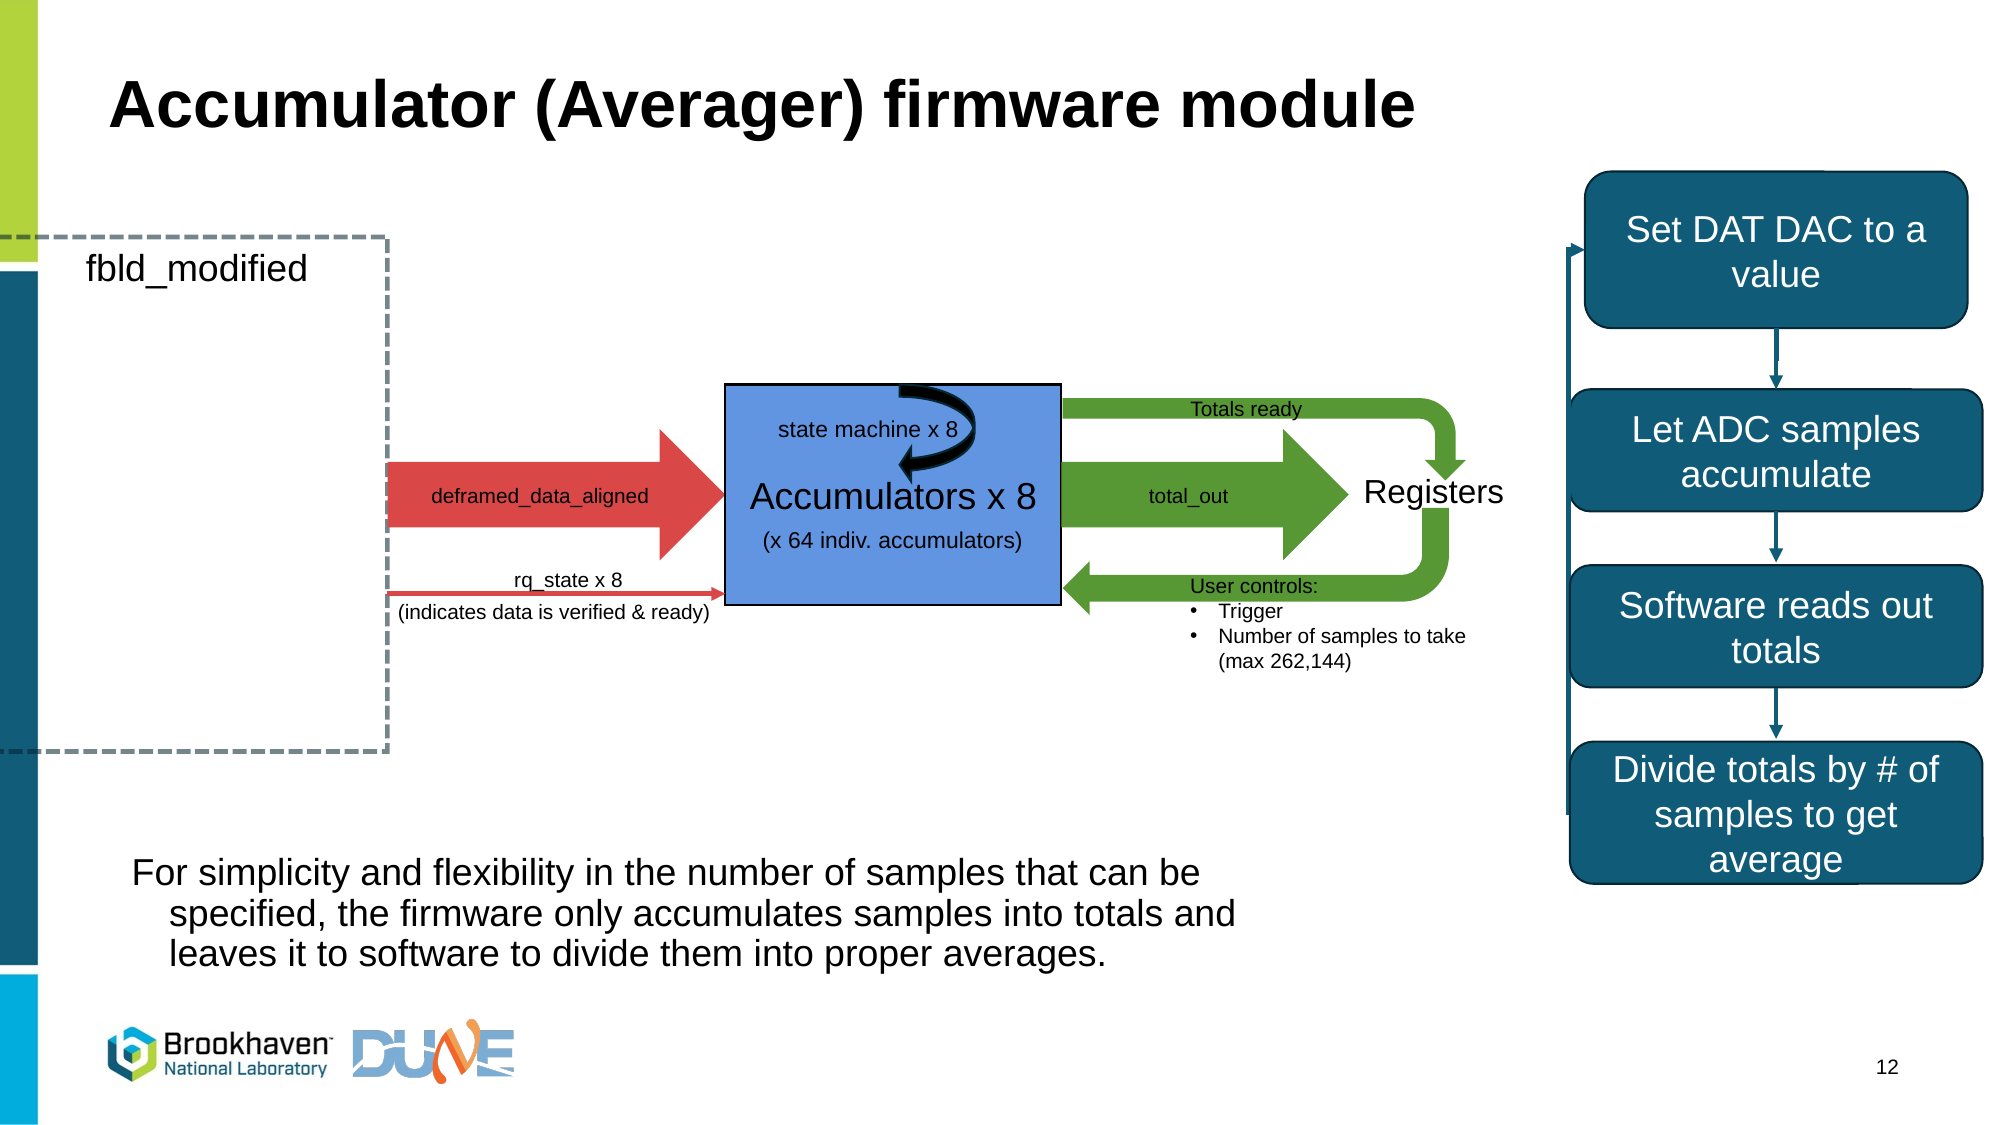

# Accumulator (Averager) firmware module
Set DAT DAC to a value

fbld_modified

Accumulators x 8

Totals ready
state machine x 8
deframed_data_aligned
total_out

(x 64 indiv. accumulators)
rq_state x 8
User controls:
Trigger
Number of samples to take (max 262,144)
(indicates data is verified & ready)
Let ADC samples accumulate
Registers
Software reads out totals
Divide totals by # of samples to get average

For simplicity and flexibility in the number of samples that can be specified, the firmware only accumulates samples into totals and leaves it to software to divide them into proper averages.
12